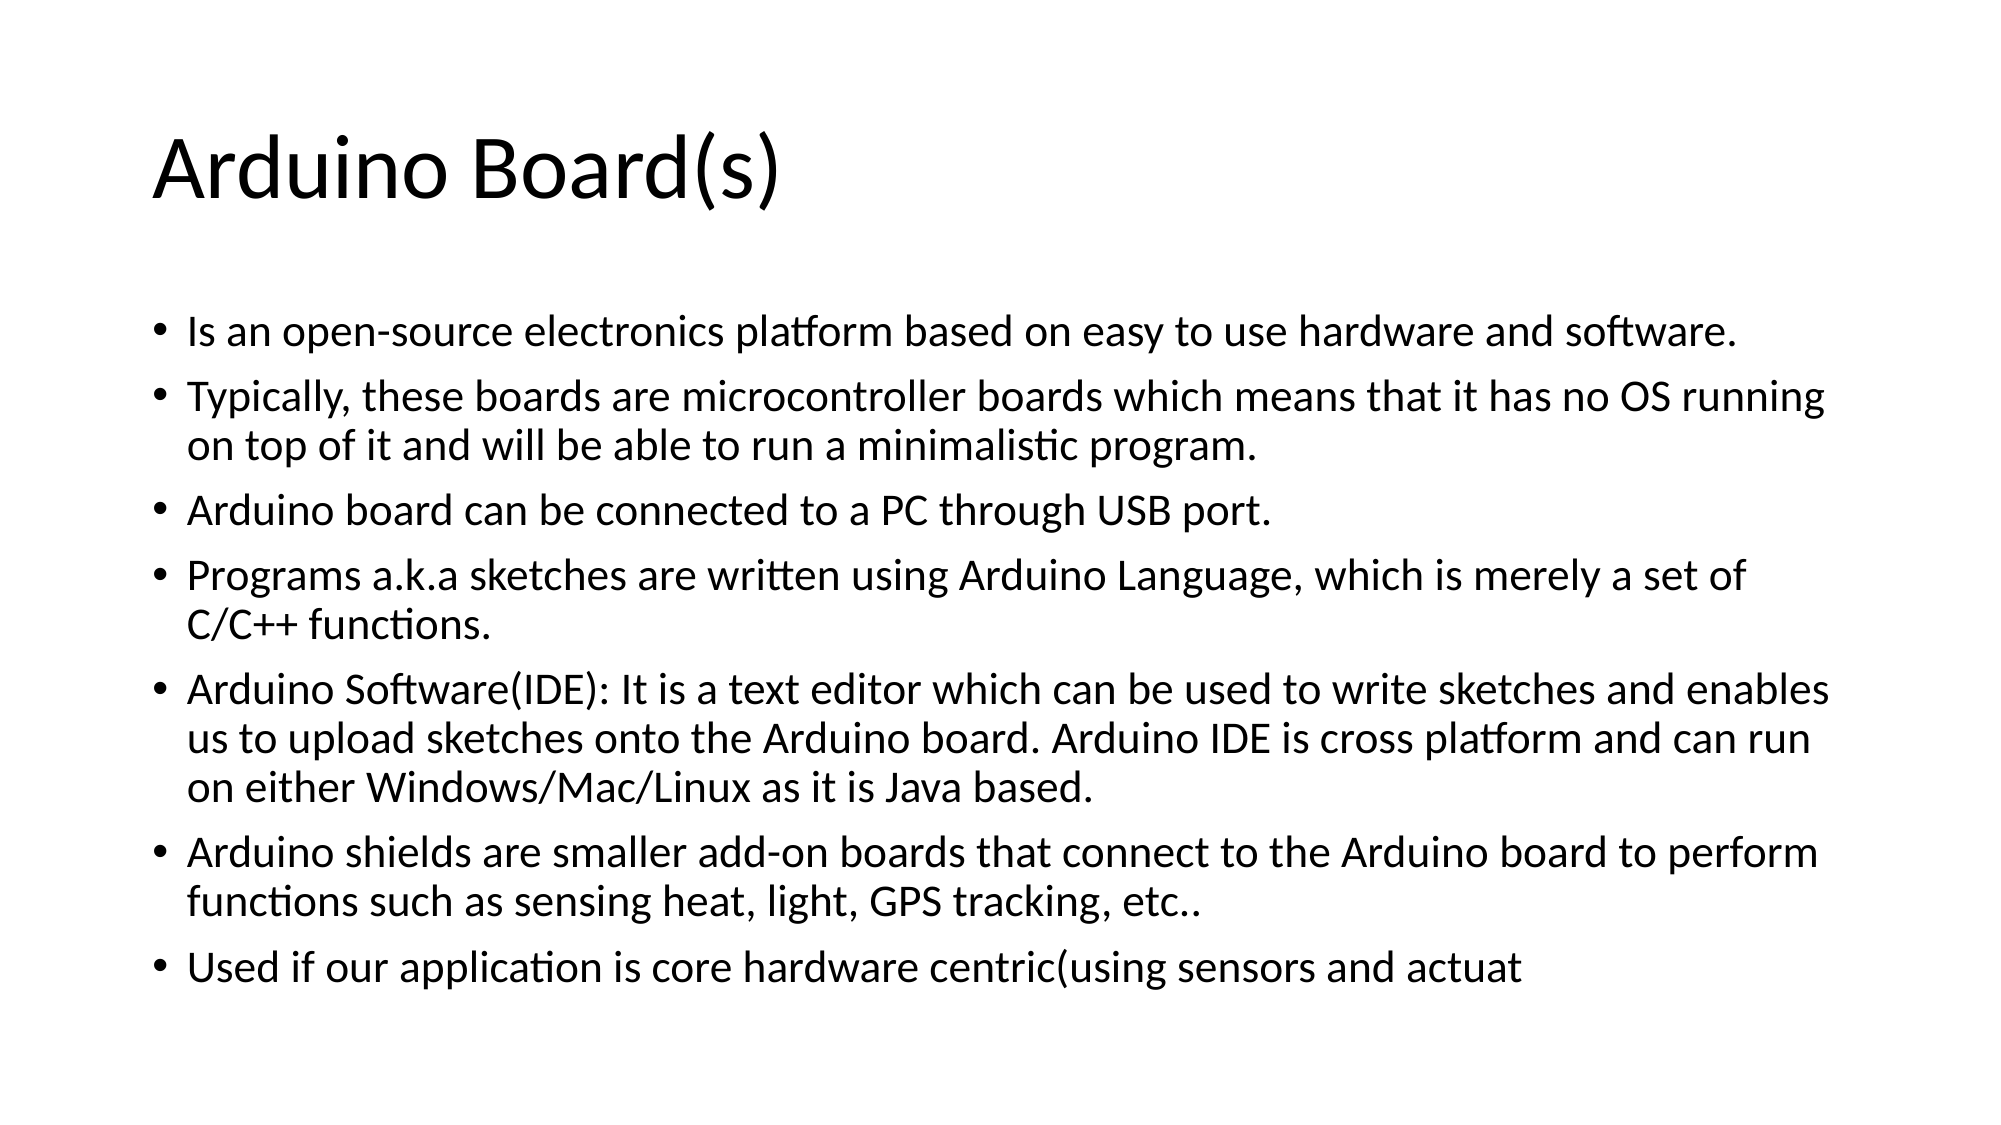

# Arduino Board(s)
Is an open-source electronics platform based on easy to use hardware and software.
Typically, these boards are microcontroller boards which means that it has no OS running on top of it and will be able to run a minimalistic program.
Arduino board can be connected to a PC through USB port.
Programs a.k.a sketches are written using Arduino Language, which is merely a set of C/C++ functions.
Arduino Software(IDE): It is a text editor which can be used to write sketches and enables us to upload sketches onto the Arduino board. Arduino IDE is cross platform and can run on either Windows/Mac/Linux as it is Java based.
Arduino shields are smaller add-on boards that connect to the Arduino board to perform functions such as sensing heat, light, GPS tracking, etc..
Used if our application is core hardware centric(using sensors and actuat